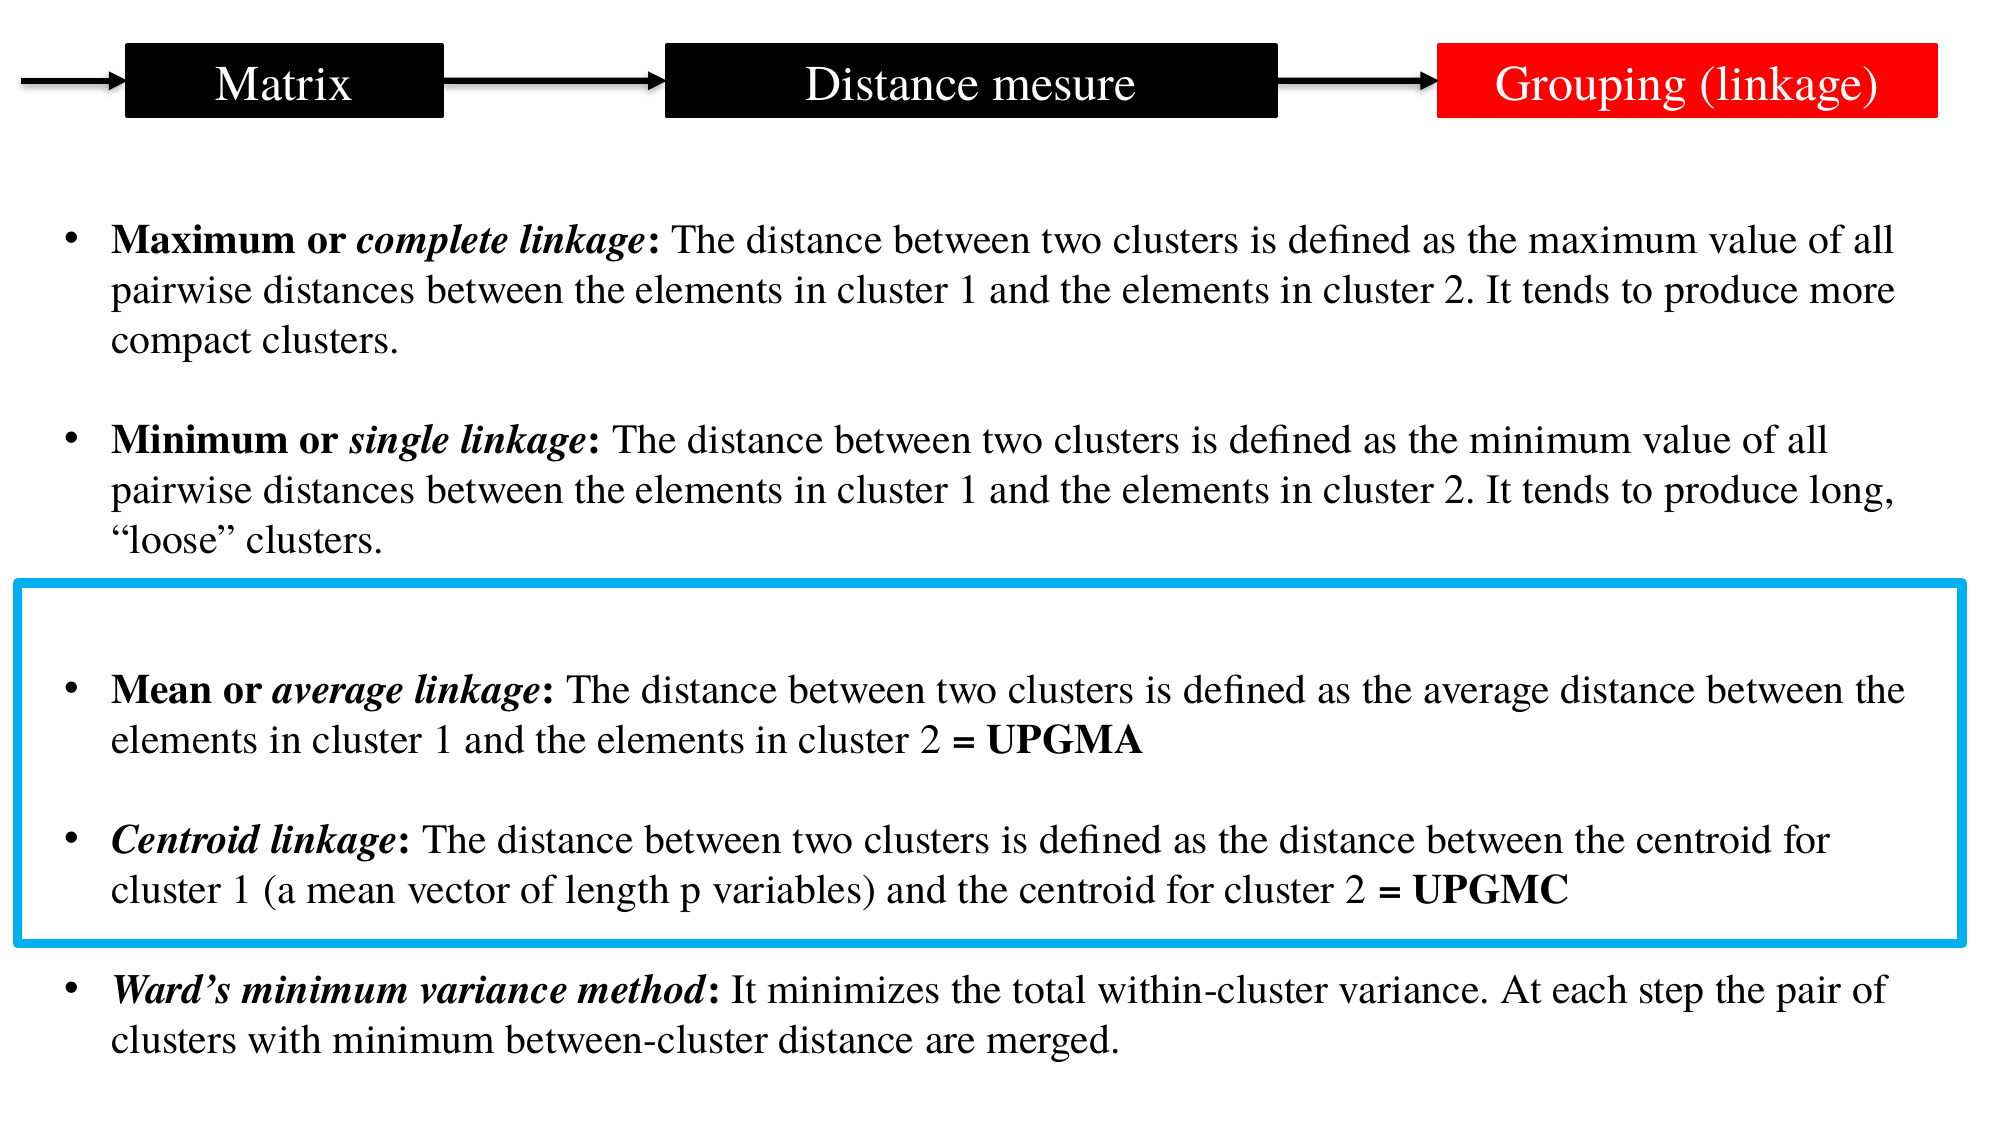

Grouping (linkage)
Distance mesure
Matrix

Maximum or complete linkage: The distance between two clusters is defined as the maximum value of all pairwise distances between the elements in cluster 1 and the elements in cluster 2. It tends to produce more compact clusters.

Minimum or single linkage: The distance between two clusters is defined as the minimum value of all pairwise distances between the elements in cluster 1 and the elements in cluster 2. It tends to produce long, “loose” clusters.

Mean or average linkage: The distance between two clusters is defined as the average distance between the elements in cluster 1 and the elements in cluster 2 = UPGMA

Centroid linkage: The distance between two clusters is defined as the distance between the centroid for cluster 1 (a mean vector of length p variables) and the centroid for cluster 2 = UPGMC

Ward’s minimum variance method: It minimizes the total within-cluster variance. At each step the pair of clusters with minimum between-cluster distance are merged.